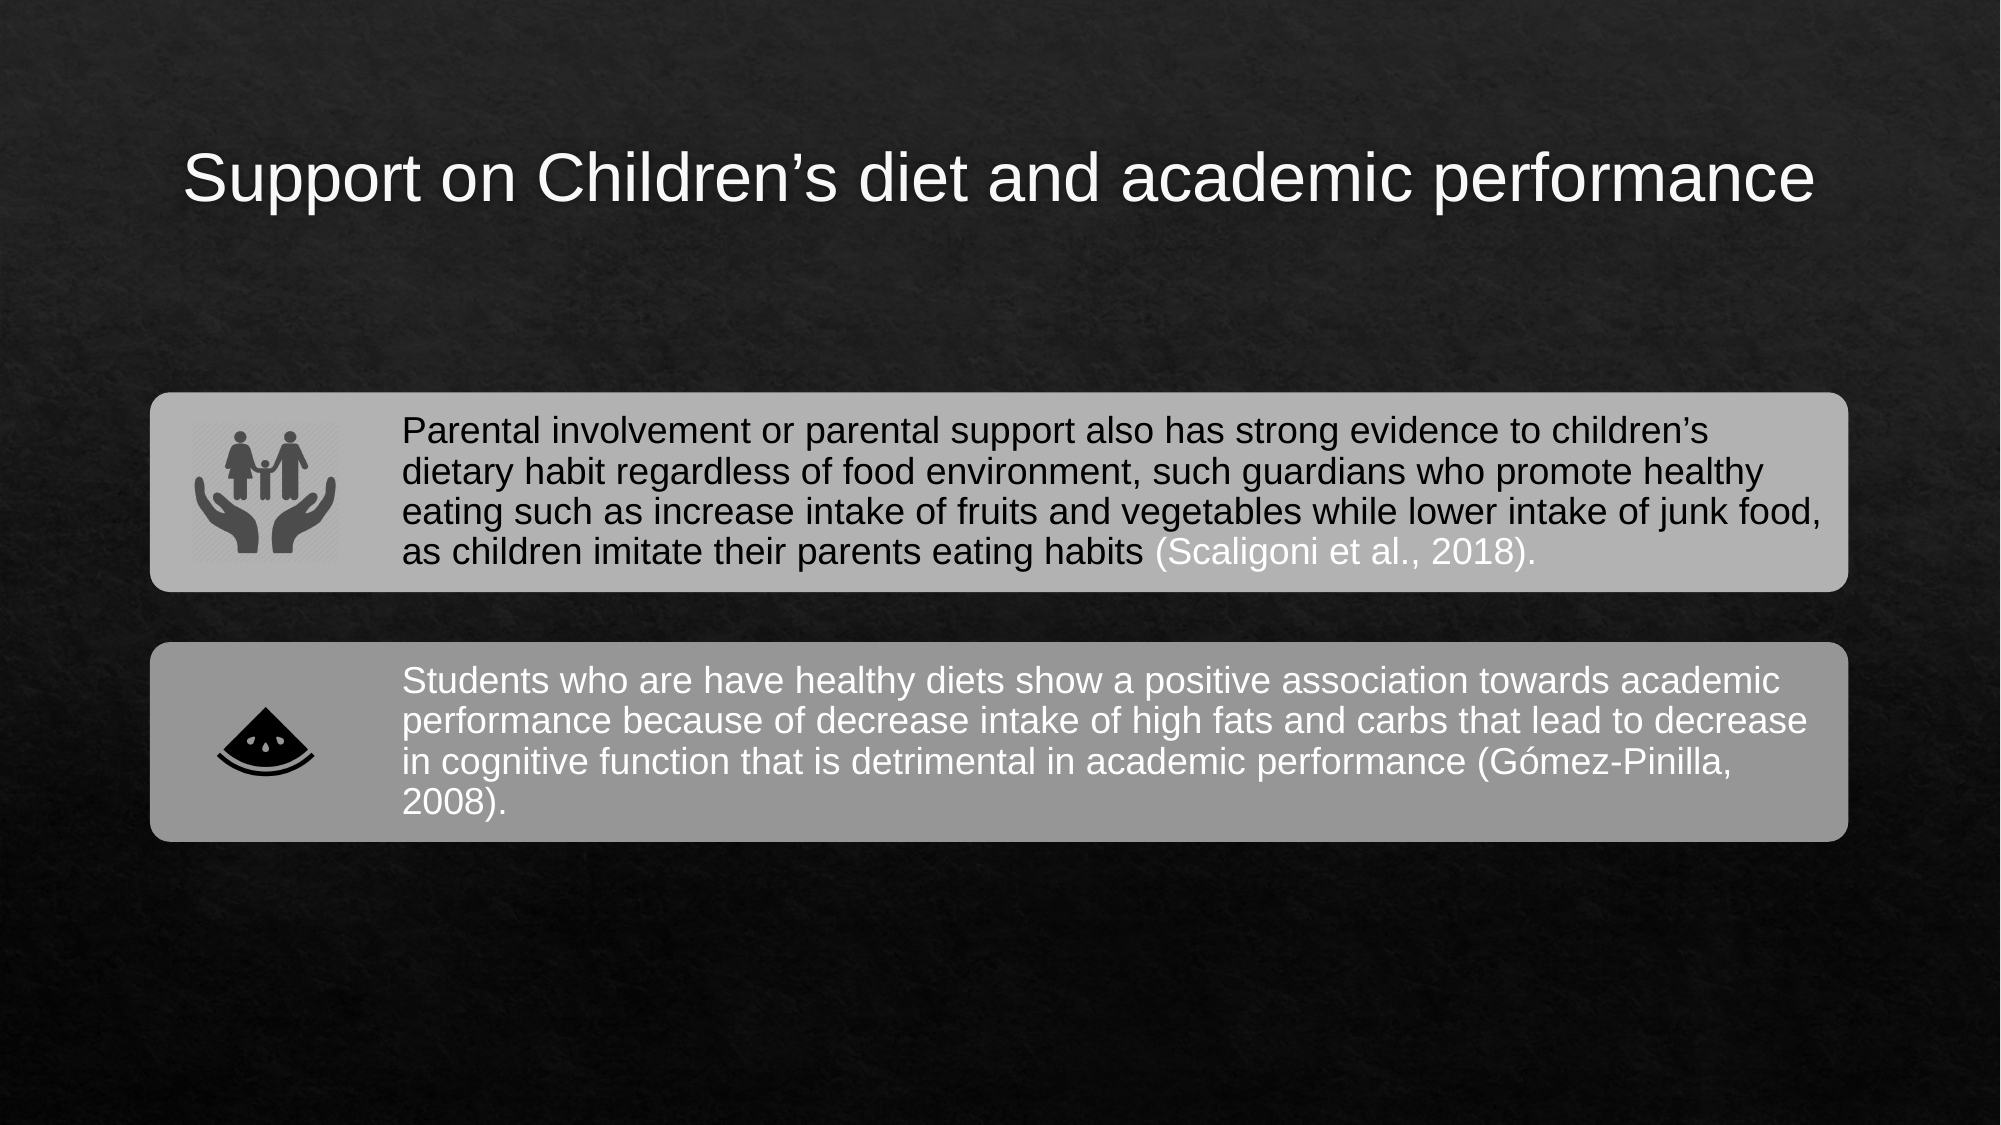

# Support on Children’s diet and academic performance
Parental involvement or parental support also has strong evidence to children’s dietary habit regardless of food environment, such guardians who promote healthy eating such as increase intake of fruits and vegetables while lower intake of junk food, as children imitate their parents eating habits (Scaligoni et al., 2018).
Students who are have healthy diets show a positive association towards academic performance because of decrease intake of high fats and carbs that lead to decrease in cognitive function that is detrimental in academic performance (Gómez-Pinilla, 2008).